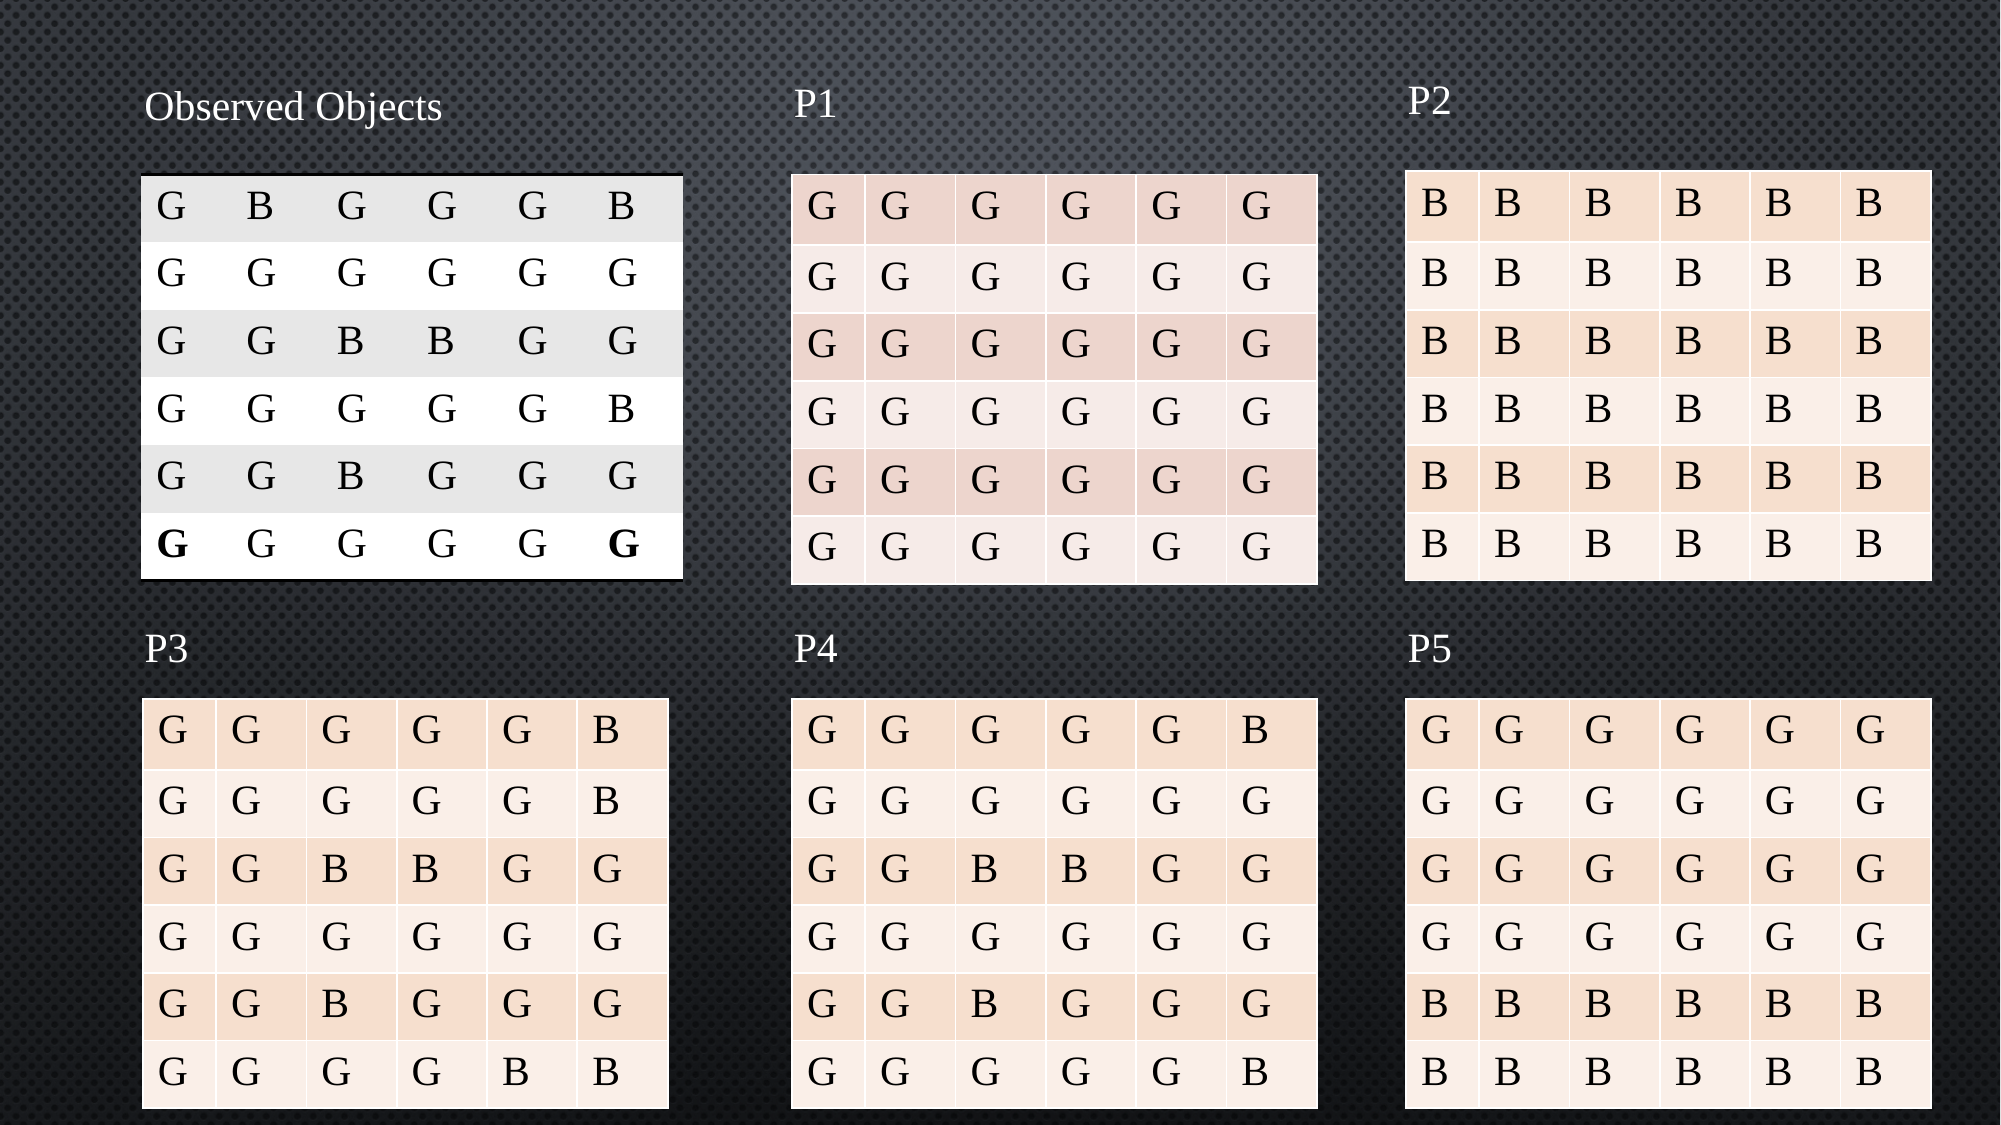

P2
P1
Observed Objects
| B | B | B | B | B | B |
| --- | --- | --- | --- | --- | --- |
| B | B | B | B | B | B |
| B | B | B | B | B | B |
| B | B | B | B | B | B |
| B | B | B | B | B | B |
| B | B | B | B | B | B |
| G | B | G | G | G | B |
| --- | --- | --- | --- | --- | --- |
| G | G | G | G | G | G |
| G | G | B | B | G | G |
| G | G | G | G | G | B |
| G | G | B | G | G | G |
| G | G | G | G | G | G |
| G | G | G | G | G | G |
| --- | --- | --- | --- | --- | --- |
| G | G | G | G | G | G |
| G | G | G | G | G | G |
| G | G | G | G | G | G |
| G | G | G | G | G | G |
| G | G | G | G | G | G |
P3
P4
P5
| G | G | G | G | G | B |
| --- | --- | --- | --- | --- | --- |
| G | G | G | G | G | B |
| G | G | B | B | G | G |
| G | G | G | G | G | G |
| G | G | B | G | G | G |
| G | G | G | G | B | B |
| G | G | G | G | G | B |
| --- | --- | --- | --- | --- | --- |
| G | G | G | G | G | G |
| G | G | B | B | G | G |
| G | G | G | G | G | G |
| G | G | B | G | G | G |
| G | G | G | G | G | B |
| G | G | G | G | G | G |
| --- | --- | --- | --- | --- | --- |
| G | G | G | G | G | G |
| G | G | G | G | G | G |
| G | G | G | G | G | G |
| B | B | B | B | B | B |
| B | B | B | B | B | B |